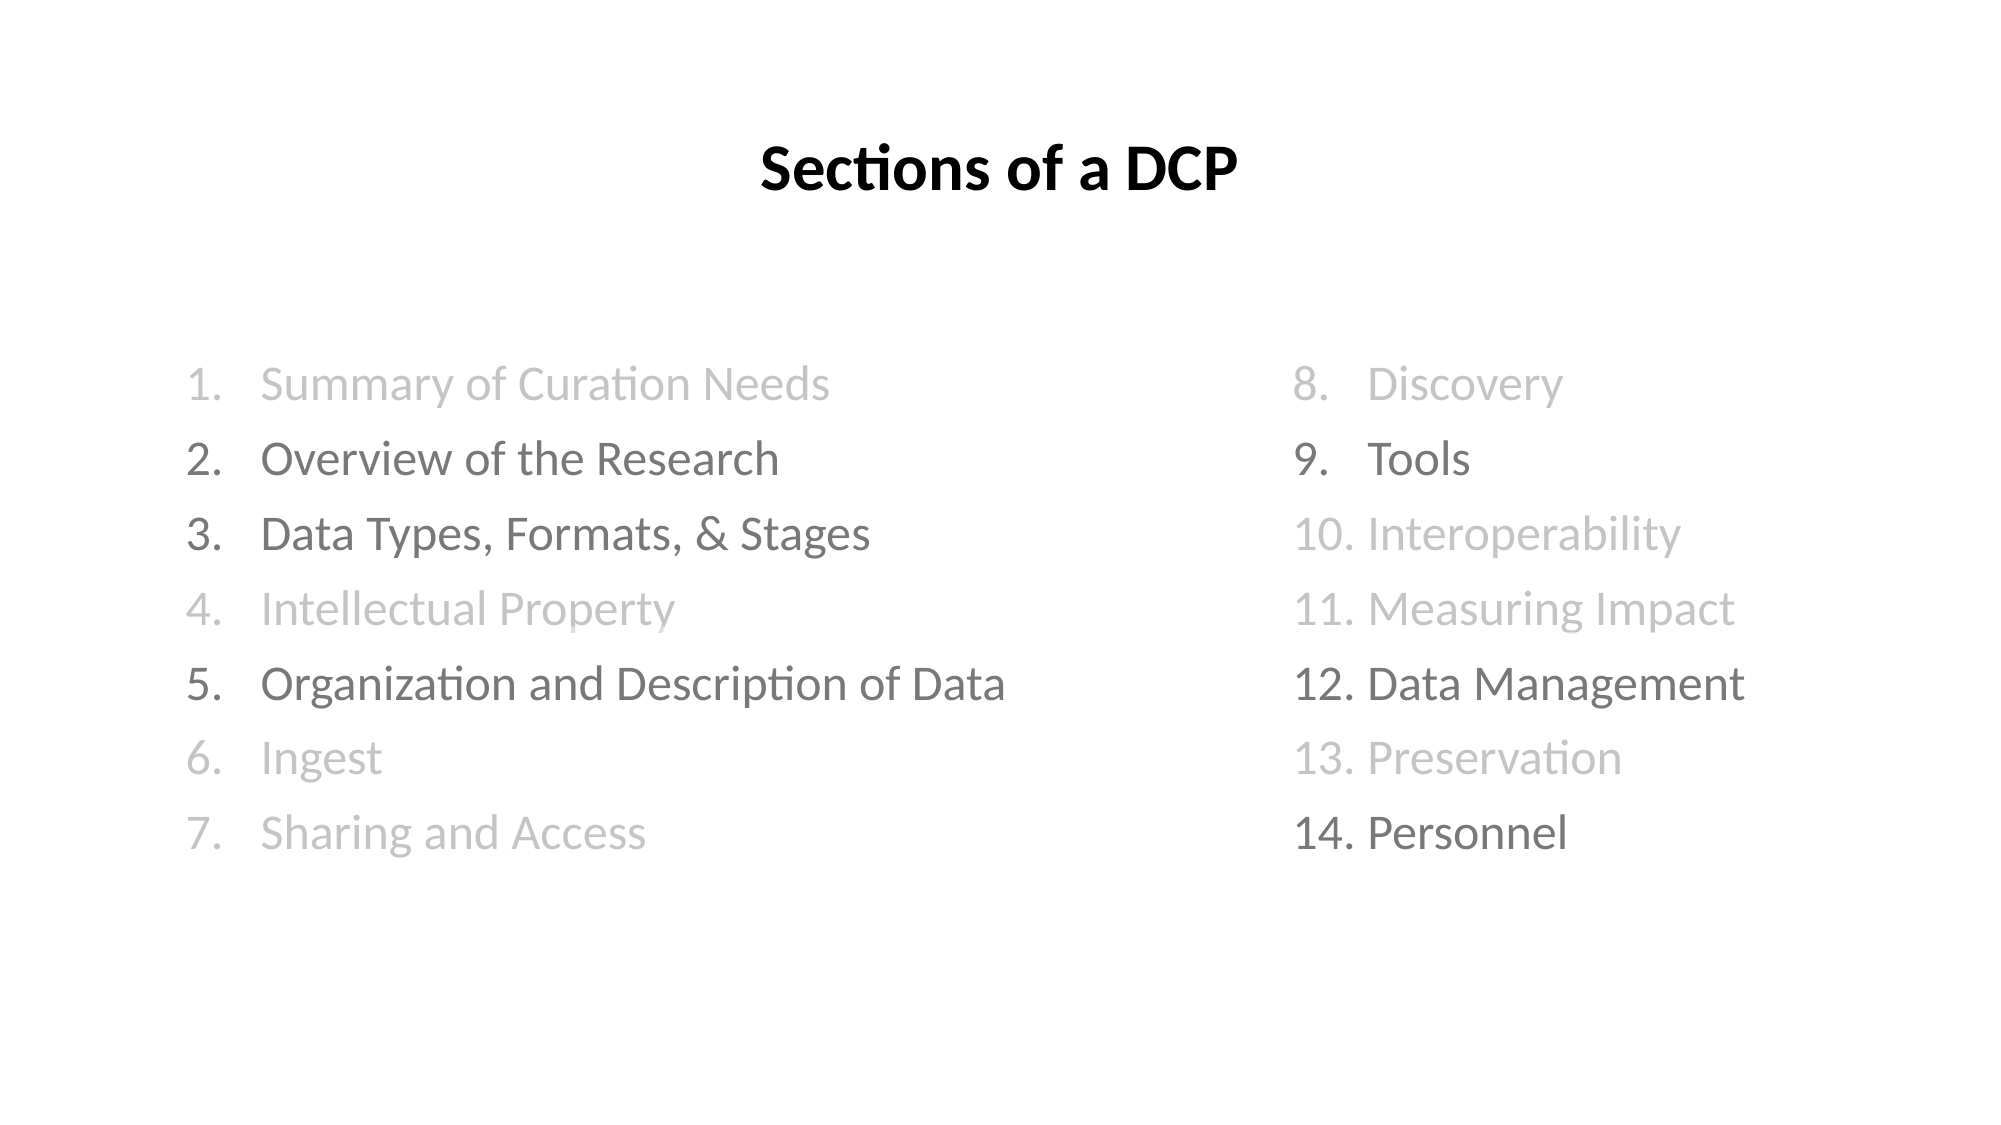

# Sections of a DCP

Summary of Curation Needs
Overview of the Research
Data Types, Formats, & Stages
Intellectual Property
Organization and Description of Data
Ingest
Sharing and Access
Discovery
Tools
Interoperability
Measuring Impact
Data Management
Preservation
Personnel